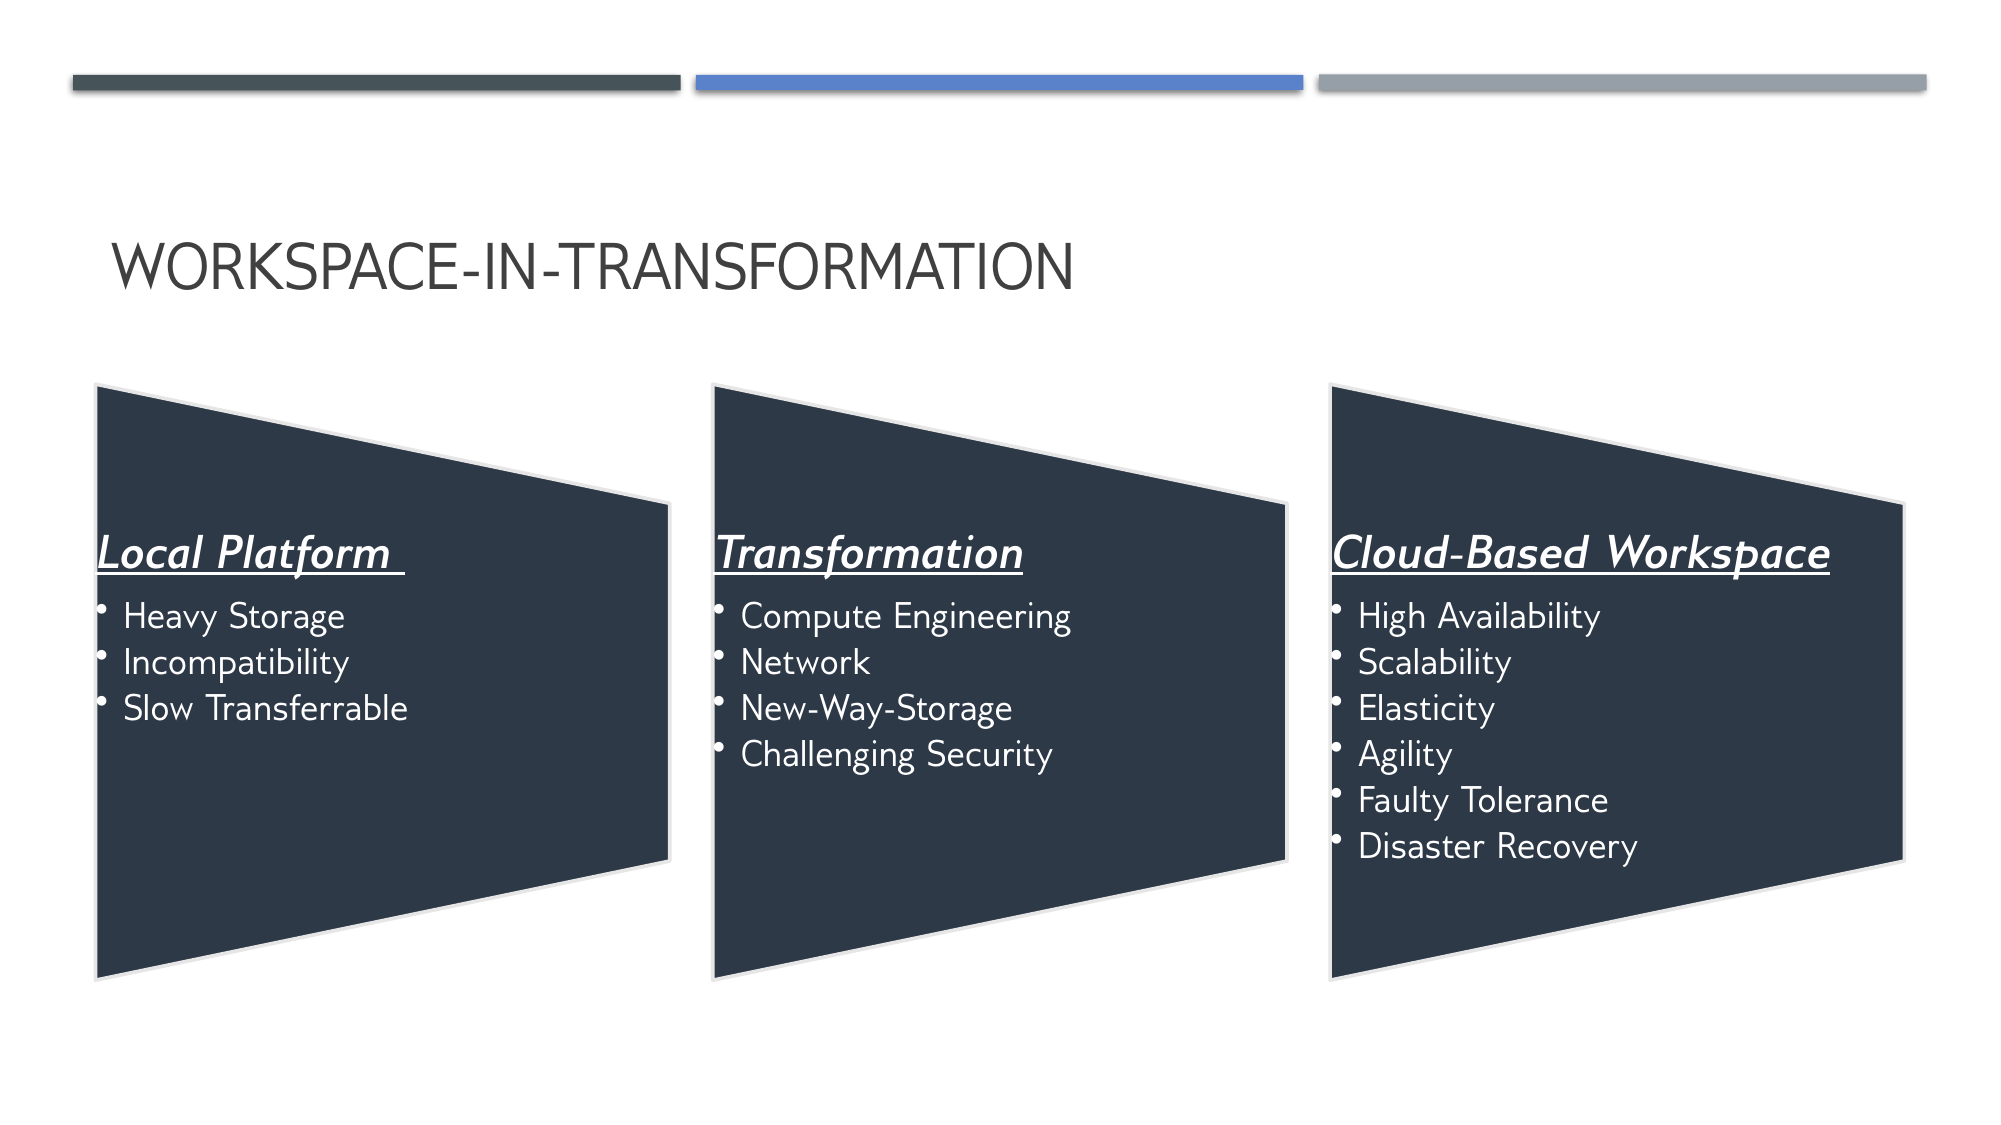

# Workspace-in-transformation
Local Platform
Heavy Storage
Incompatibility
Slow Transferrable
Transformation
Compute Engineering
Network
New-Way-Storage
Challenging Security
Cloud-Based Workspace
High Availability
Scalability
Elasticity
Agility
Faulty Tolerance
Disaster Recovery